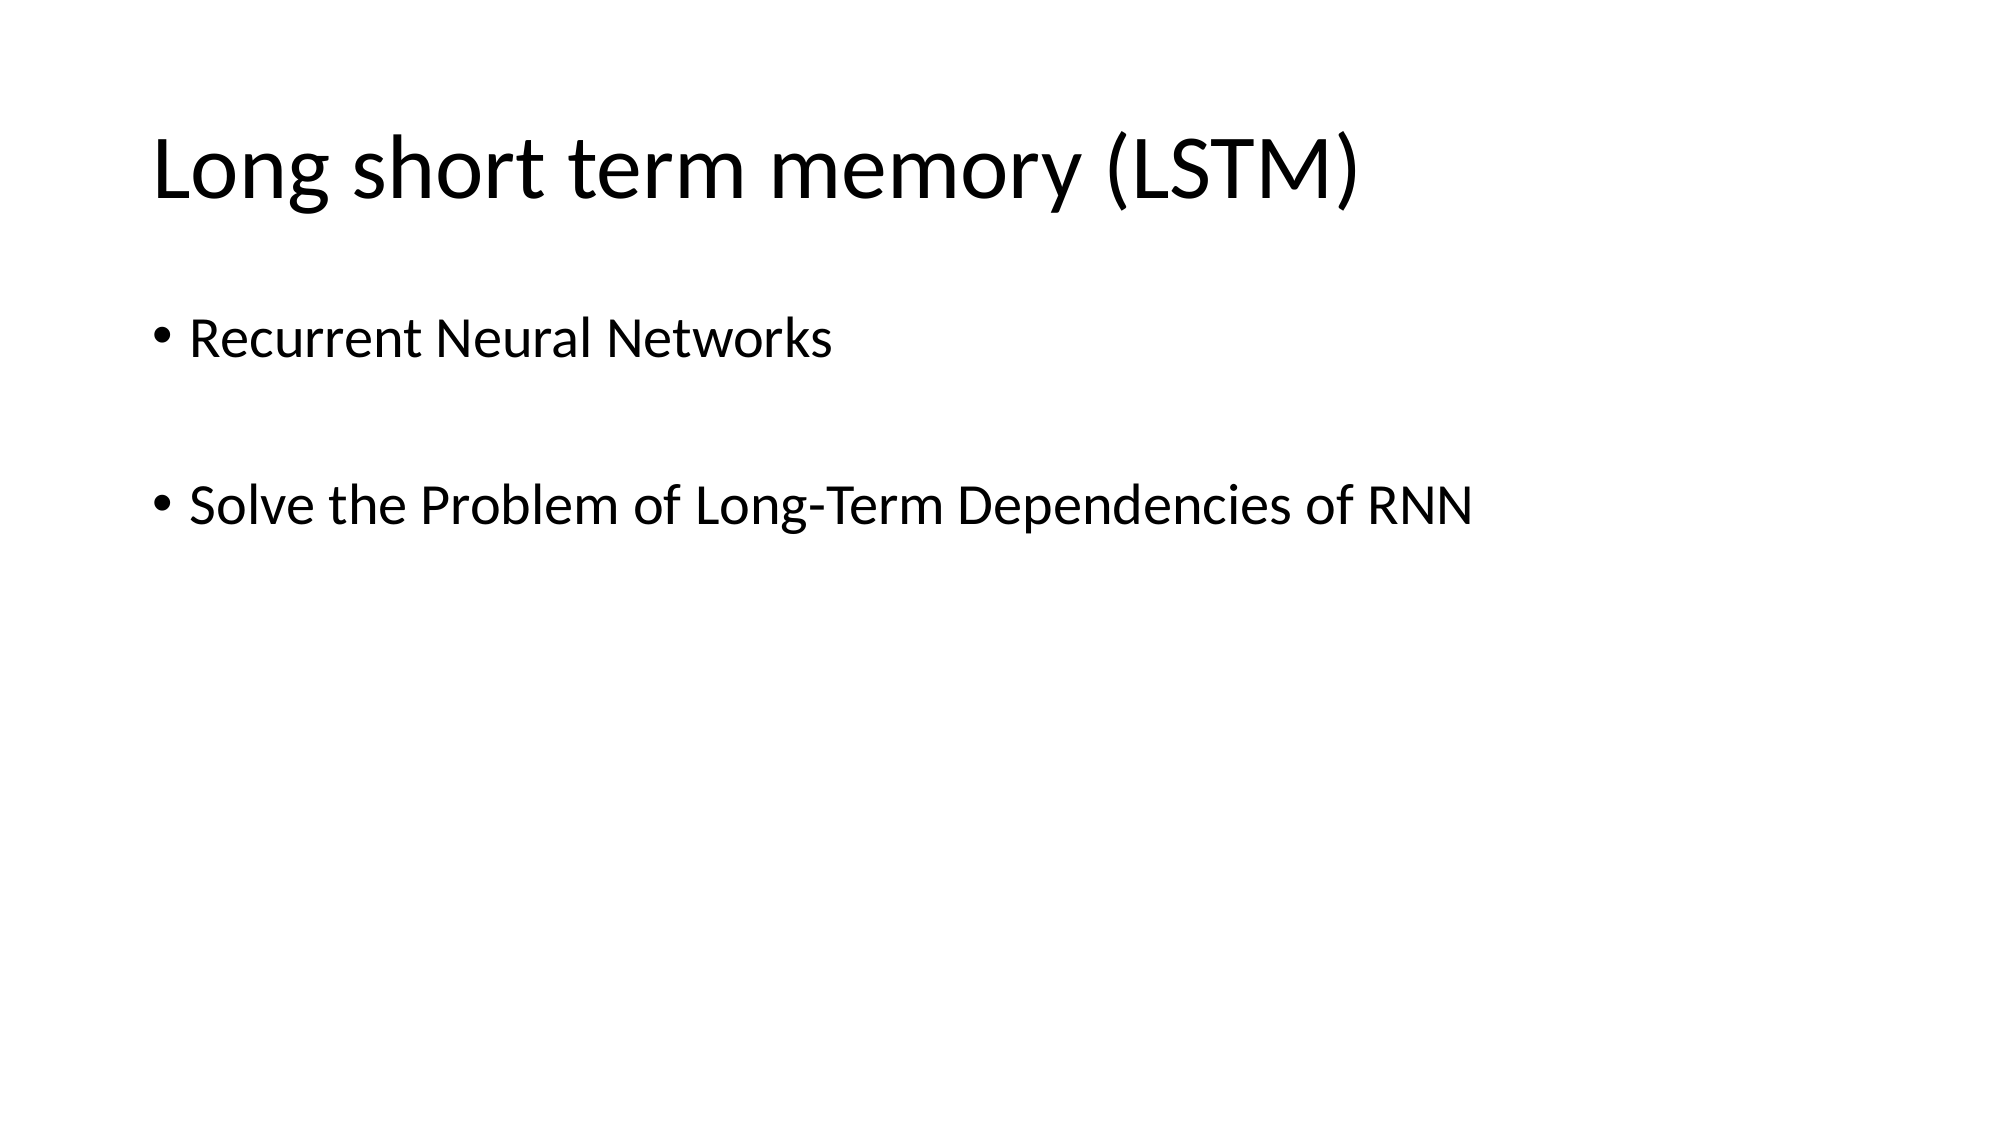

# Long short term memory (LSTM)
Recurrent Neural Networks

Solve the Problem of Long-Term Dependencies of RNN